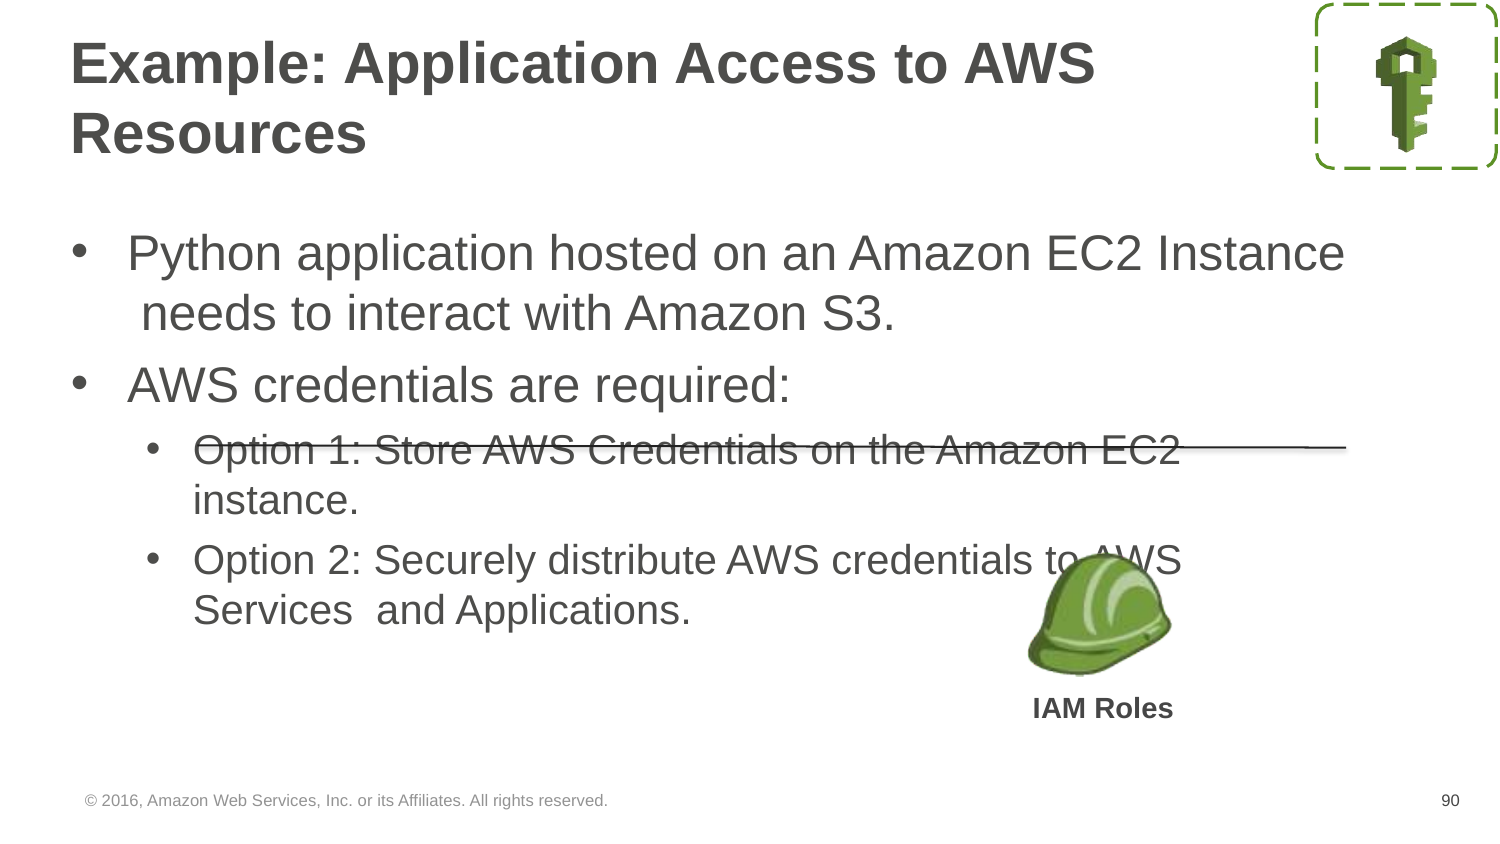

# Example: Application Access to AWS  Resources
Python application hosted on an Amazon EC2 Instance  needs to interact with Amazon S3.
AWS credentials are required:
Option 1: Store AWS Credentials on the Amazon EC2 instance.
Option 2: Securely distribute AWS credentials to AWS Services  and Applications.

IAM Roles
© 2016, Amazon Web Services, Inc. or its Affiliates. All rights reserved.
90